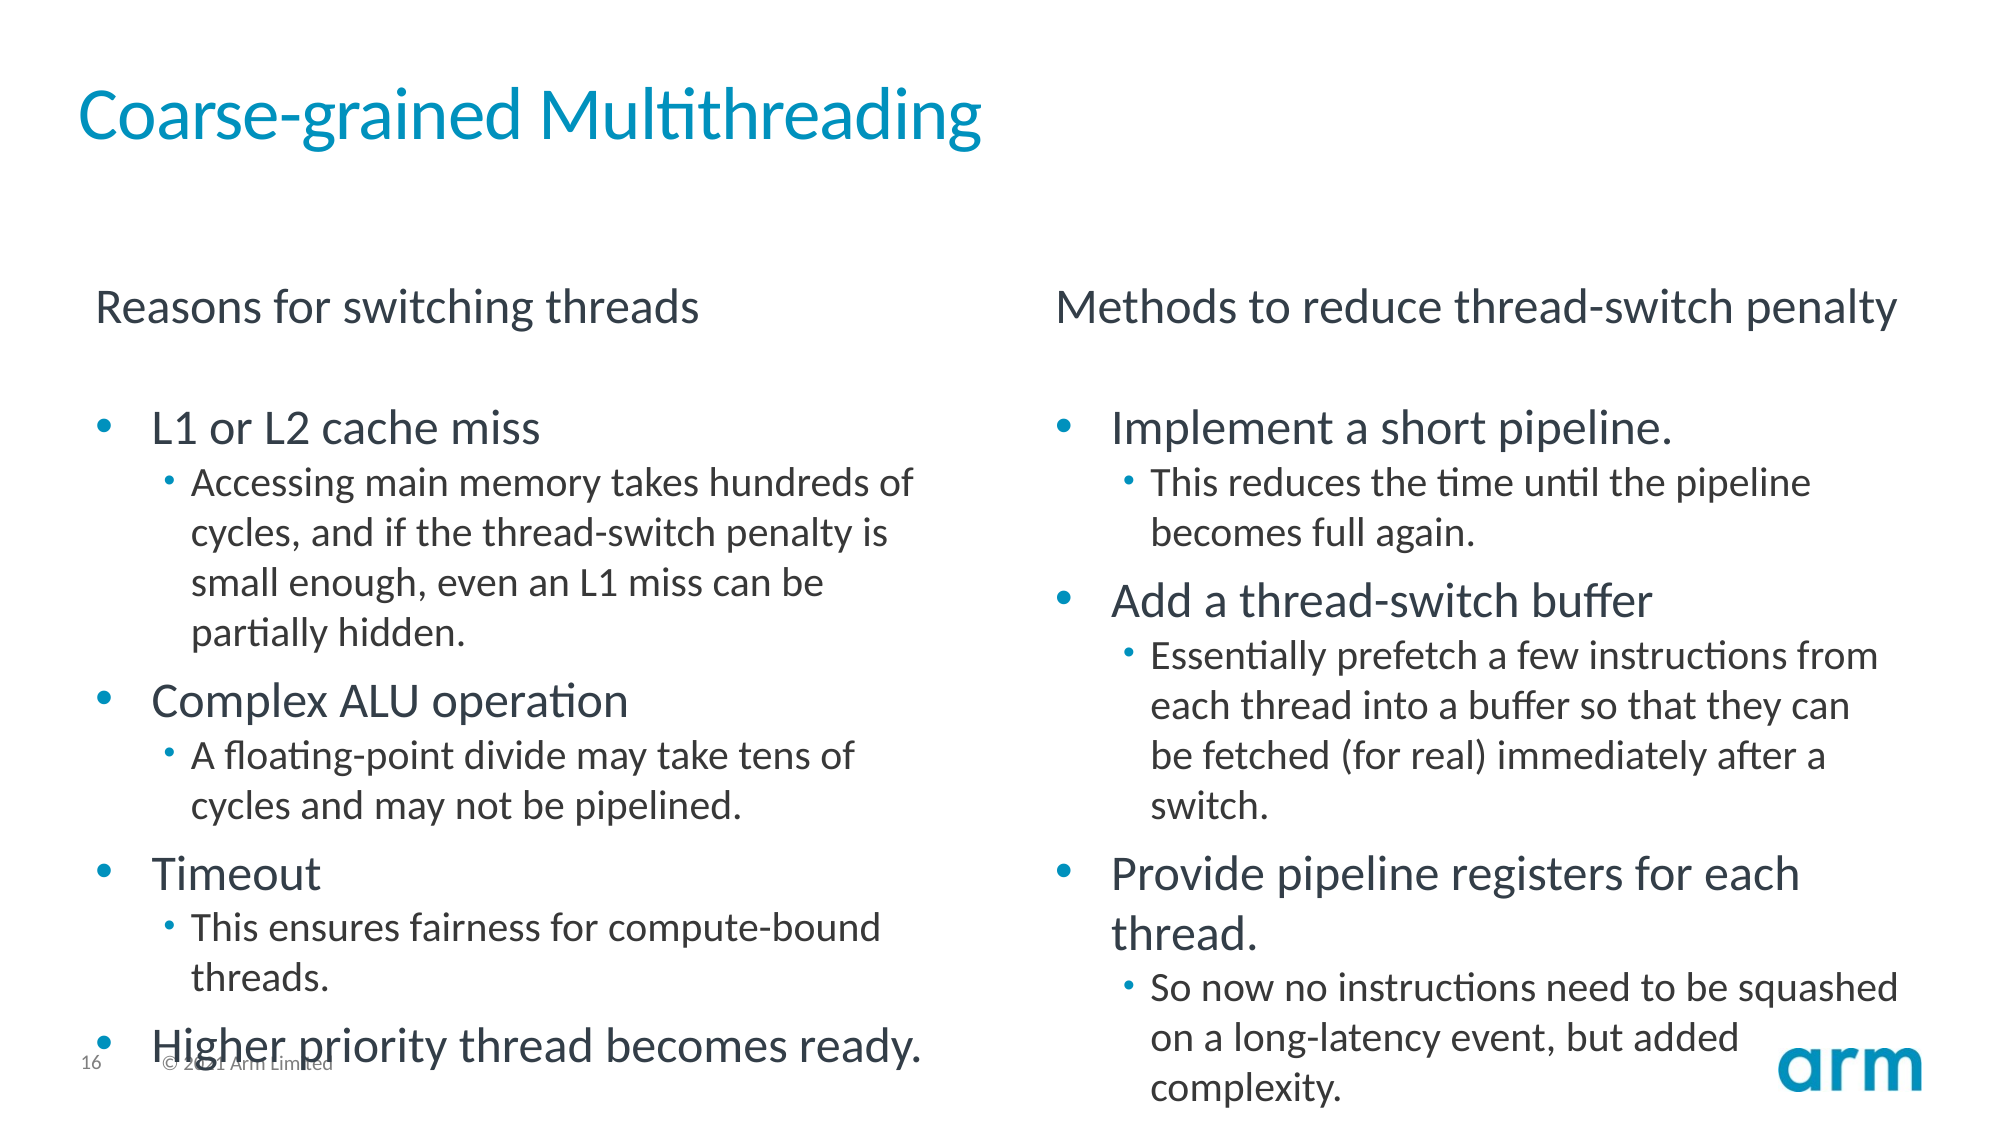

# Coarse-grained Multithreading
Reasons for switching threads
Methods to reduce thread-switch penalty
L1 or L2 cache miss
Accessing main memory takes hundreds of cycles, and if the thread-switch penalty is small enough, even an L1 miss can be partially hidden.
Complex ALU operation
A floating-point divide may take tens of cycles and may not be pipelined.
Timeout
This ensures fairness for compute-bound threads.
Higher priority thread becomes ready.
Implement a short pipeline.
This reduces the time until the pipeline becomes full again.
Add a thread-switch buffer
Essentially prefetch a few instructions from each thread into a buffer so that they can be fetched (for real) immediately after a switch.
Provide pipeline registers for each thread.
So now no instructions need to be squashed on a long-latency event, but added complexity.